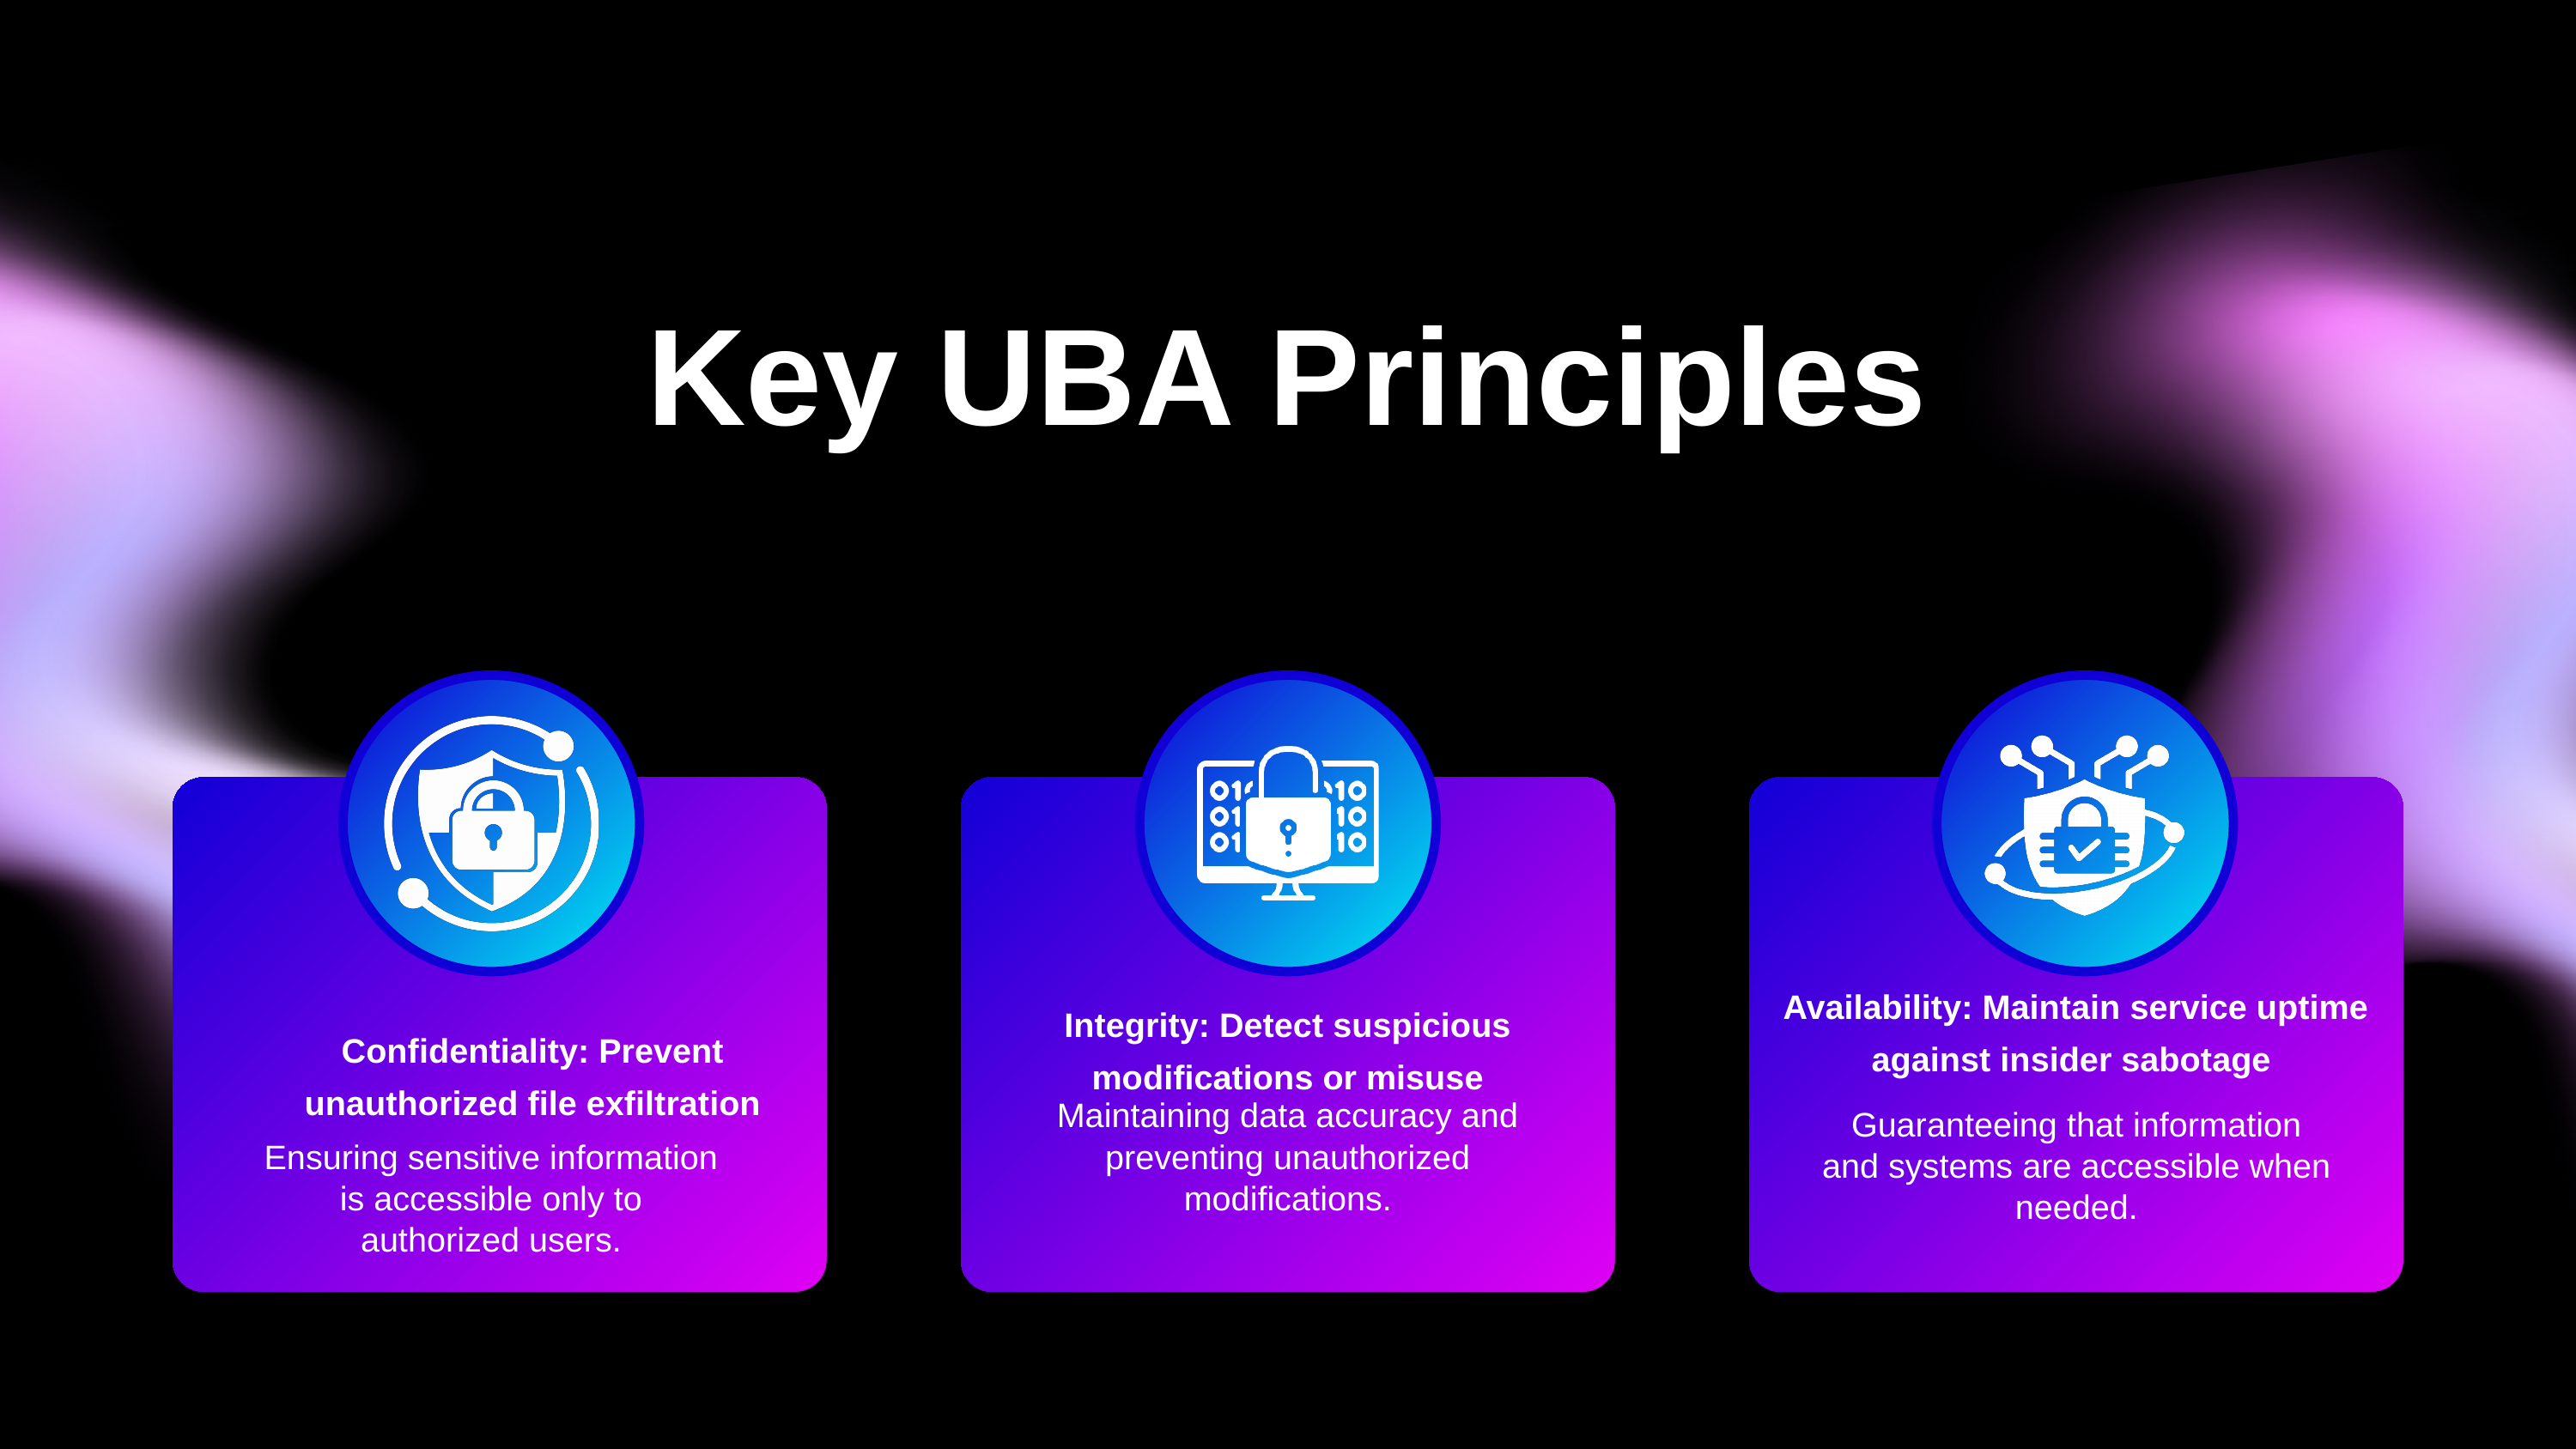

Key UBA Principles

Availability: Maintain service uptime against insider sabotage
Integrity: Detect suspicious modifications or misuse

Confidentiality: Prevent unauthorized file exfiltration

Ensuring sensitive information is accessible only to authorized users.
Maintaining data accuracy and preventing unauthorized modifications.
Guaranteeing that information and systems are accessible when needed.